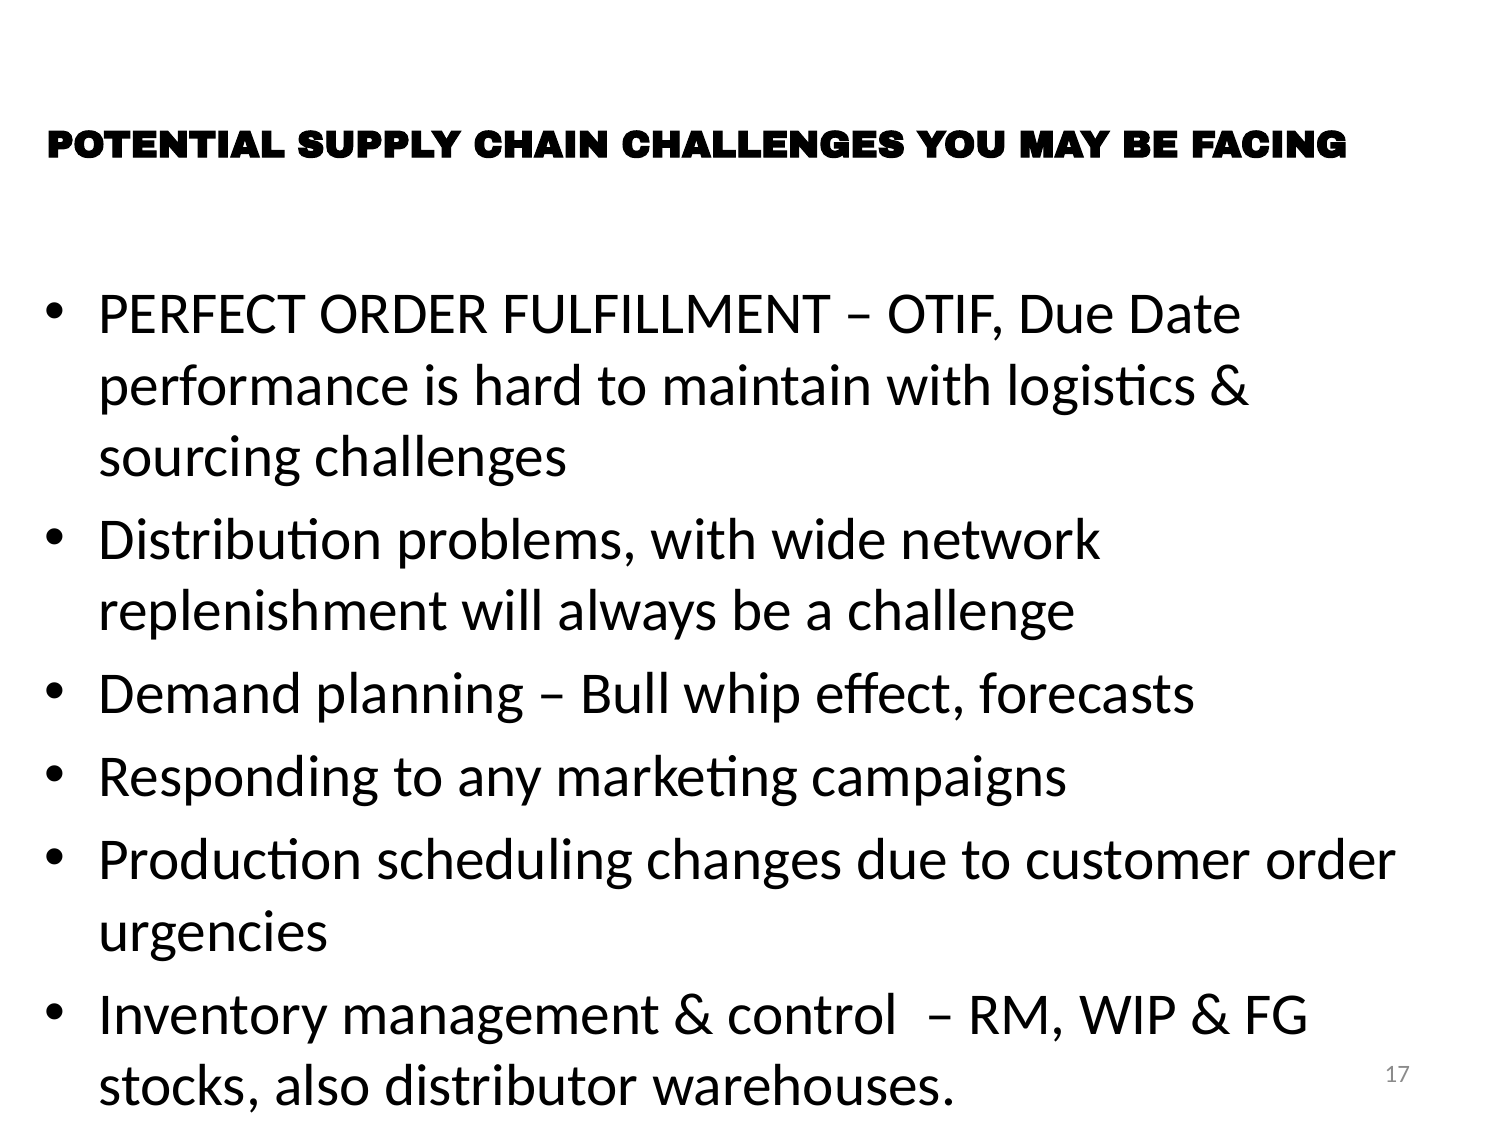

# POTENTIAL SUPPLY CHAIN CHALLENGES YOU MAY BE FACING
PERFECT ORDER FULFILLMENT – OTIF, Due Date performance is hard to maintain with logistics & sourcing challenges
Distribution problems, with wide network replenishment will always be a challenge
Demand planning – Bull whip effect, forecasts
Responding to any marketing campaigns
Production scheduling changes due to customer order urgencies
Inventory management & control  – RM, WIP & FG stocks, also distributor warehouses.

17